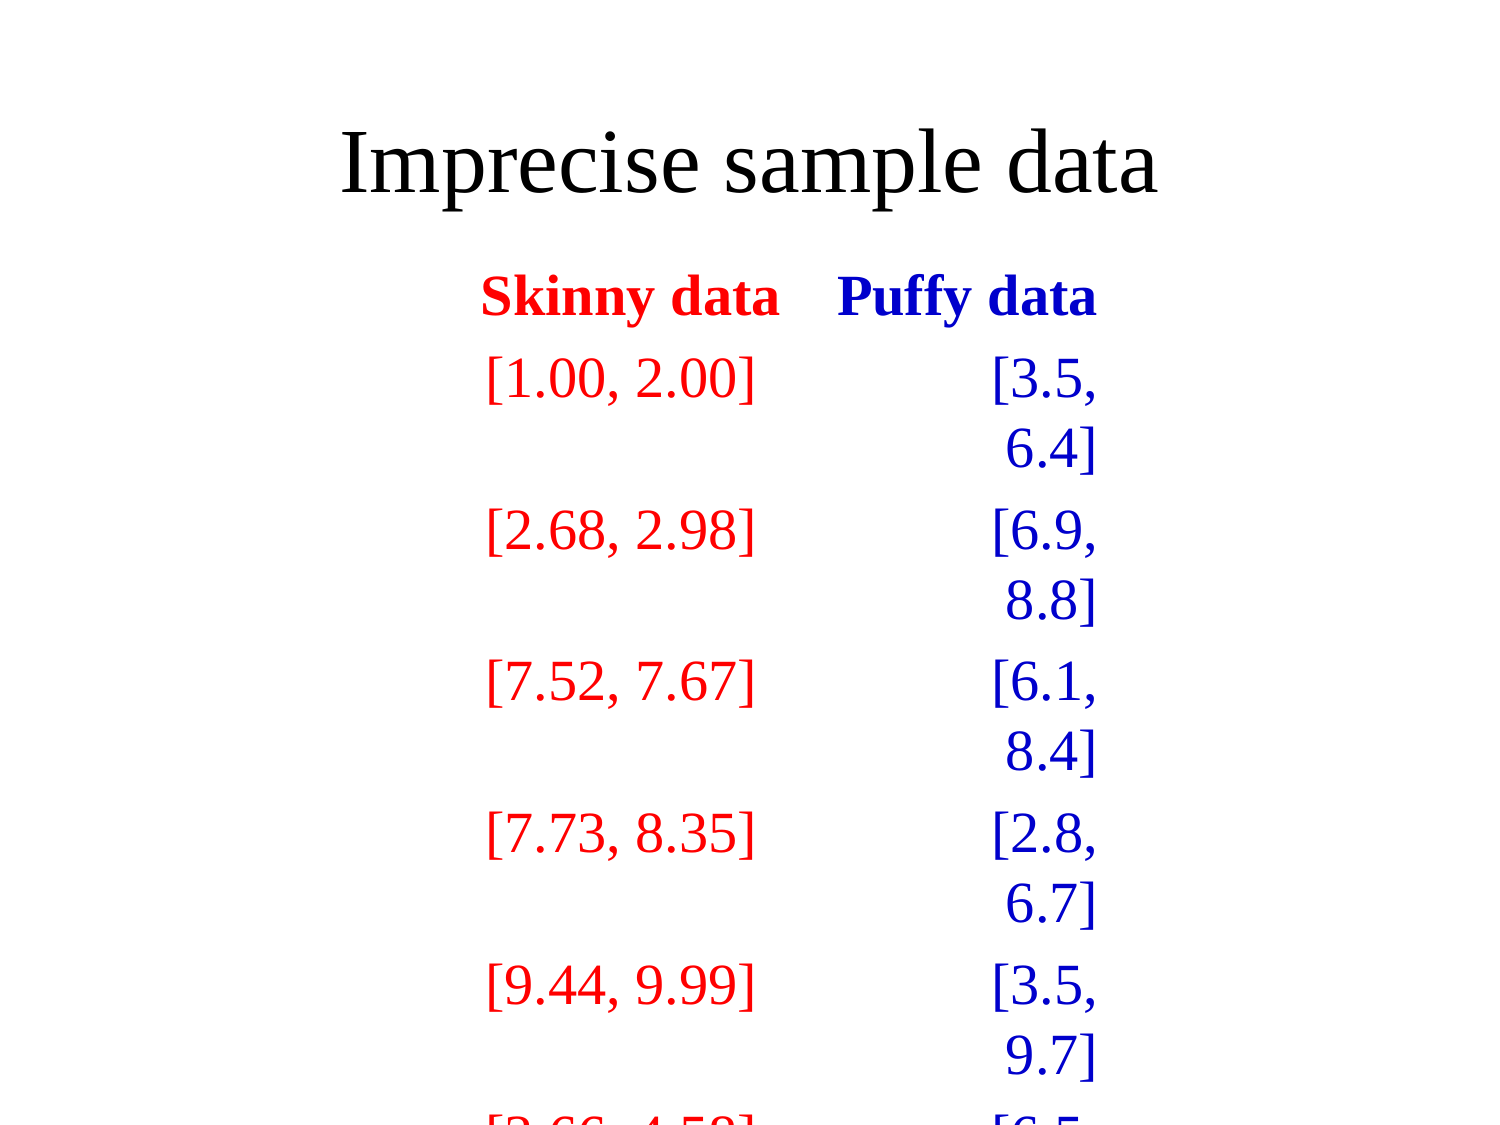

a.1=[1.00, 2.00]	 	; b.1=[3.5, 6.4]
a.2=[2.68, 2.98]	 	; b.2=[6.9, 8.8]
a.3=[7.52, 7.67]	 	; b.3=[6.1, 8.4]
a.4=[7.73, 8.35]	 	; b.4=[2.8, 6.7]
a.5=[9.44, 9.99]	 	; b.5=[3.5, 9.7]
a.6=[3.66, 4.58]	 	; b.6=[6.5, 9.9]
; b.7=[0.15, 3.8]
; b.8=[4.5, 4.9]
; b.9=[7.1, 7.9]

for i = 1 to 6 do u.i = U(left(a.i), right(a.i))
s = v = 0
for i = 1 to 6 do s = s + mean(u.i)

s/6
1/    [ 0.2744342, 0.2753733]
    [ 3.631434, 3.643861]

    40.9768
ma=mix(1,u.1, 1,u.2, 1,u.3, 1,u.4, 1,u.5, 1,u.6)
na = N(s/6,sqrt(8.95899))

for i = 1 to 9 do u.i = U(left(b.i), right(b.i))
s = v = 0
for i = 1 to 9 do s = s + mean(u.i)
for i = 1 to 9 do v = v +(var(u.i) + mean(u.i))^2
s/9
    5.975
v/9
    51.39846
mb=mix(1,u.1, 1,u.2, 1,u.3, 1,u.4, 1,u.5, 1,u.6, 1,u.7, 1,u.8, 1,u.9)
nb = N(s/9,sqrt(4.55984))

clear; show ma, mb
clear; show na, nb

Skinny = exponential(5.593)
Puffy = exponential(5.82)

clear; show Skinny in blue; show Puffy in red

ia=mix(1,a.1, 1,a.2, 1,a.3, 1,a.4, 1,a.5, 1,a.6)
ib=mix(1,b.1, 1,b.2, 1,b.3, 1,b.4, 1,b.5, 1,b.6, 1,b.7, 1,b.8, 1,b.9)
m = spanning(ma |*| mb)
i = ia |*| ib
clear; show m; show i
    ~(range=[0.15,98.901],  mean=[24.3,43.8],  var=[189,1029])
e = Skinny |*| Puffy
    ~(range=[0,913.784],  mean=32.5513,  var=[3178.7535827,3178.7535828])
clear; show i,e

Syntax Problem
1/1.443
    0.6930007

s = exponential([5.4,5.7])
p = exponential([4.5,7.2])
d = s |*| p

clear; show e; show d
e = max(0.1, min(e,200))
d = max(0.1,min(d,200))
clear; show e,d

Imprecise sample data
Skinny data  	Puffy data
[1.00, 2.00]	 	[3.5, 6.4]
[2.68, 2.98]	 	[6.9, 8.8]
[7.52, 7.67]	 	[6.1, 8.4]
[7.73, 8.35]	 	[2.8, 6.7]
[9.44, 9.99]	 	[3.5, 9.7]
[3.66, 4.58]	 	[6.5, 9.9]
[0.15, 3.8]
[4.5, 4.9]
[7.1, 7.9]